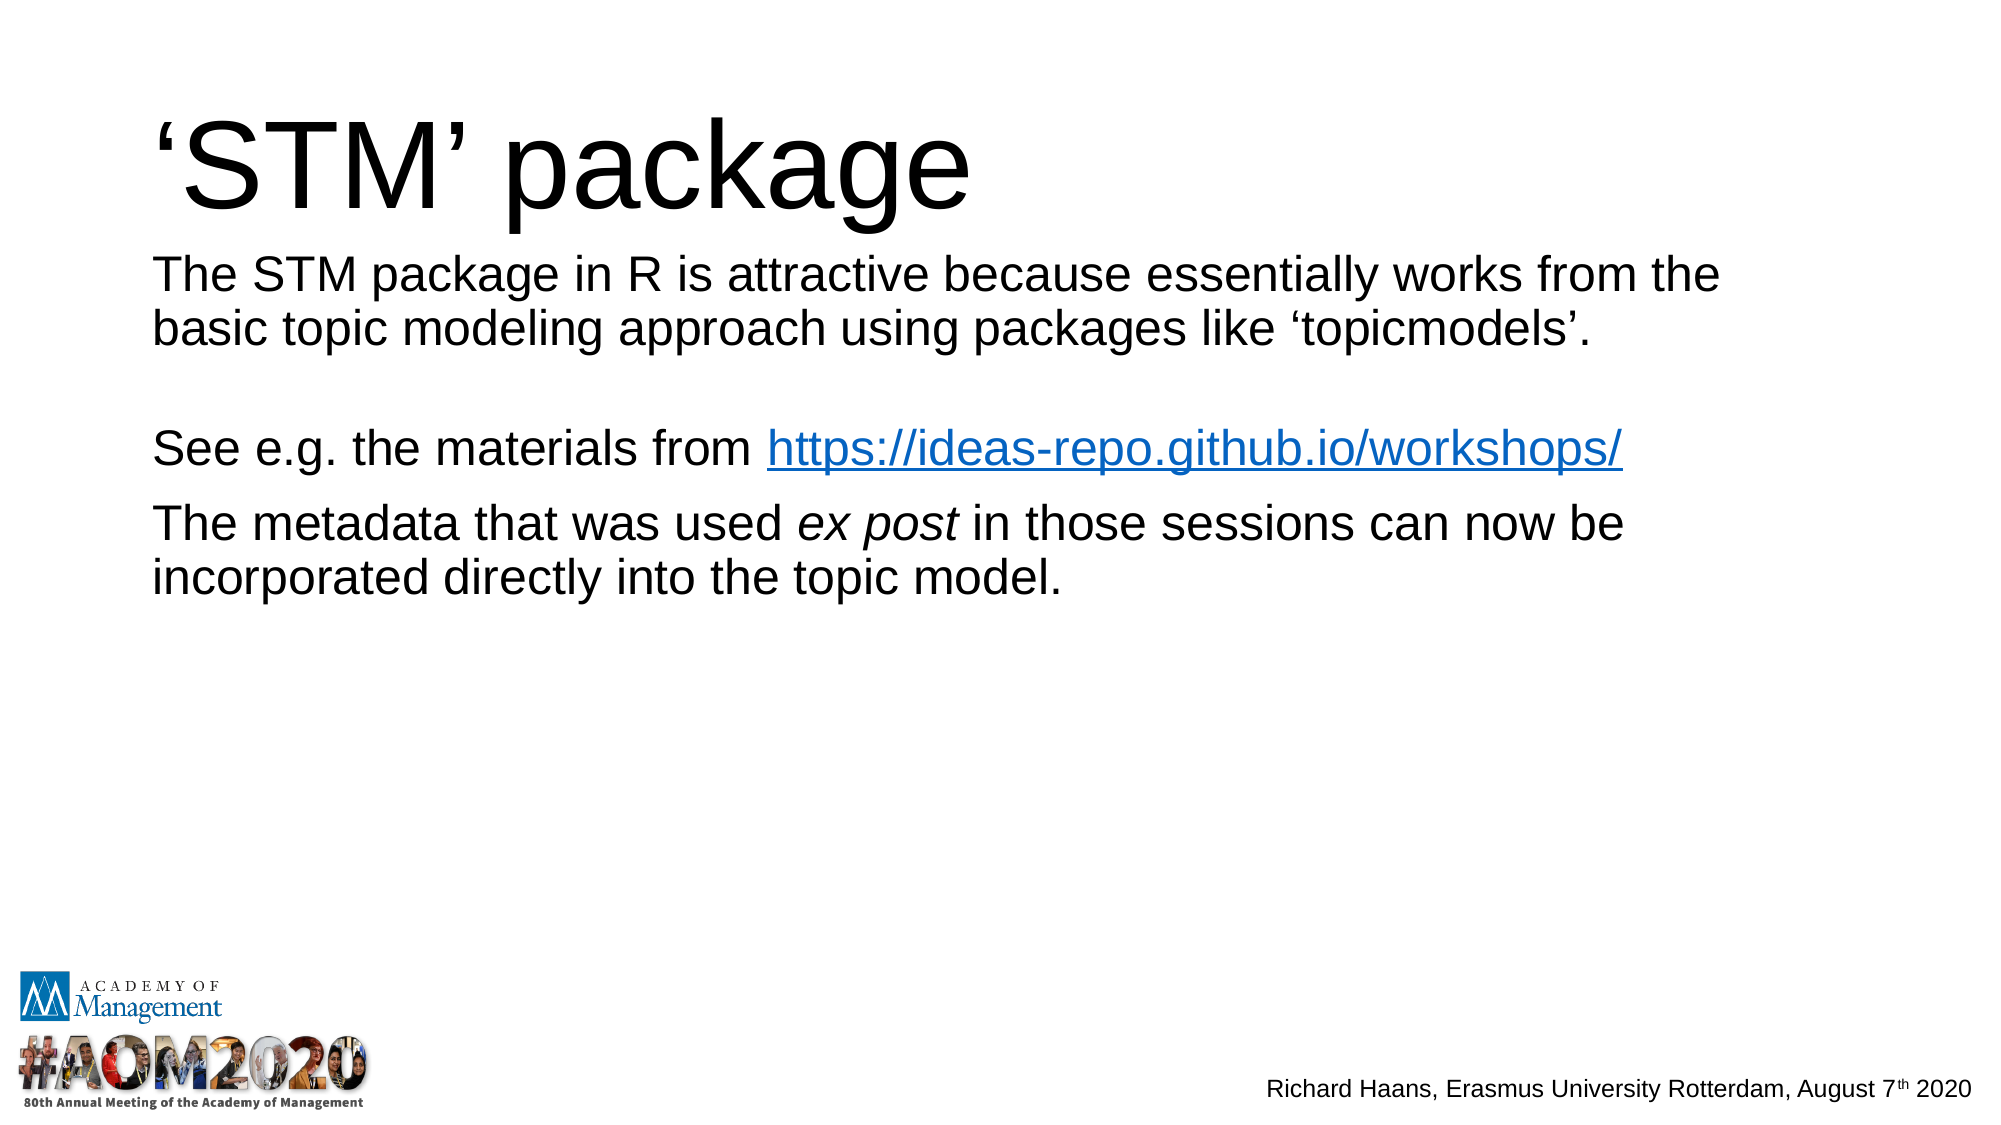

# ‘STM’ package
The STM package in R is attractive because essentially works from the basic topic modeling approach using packages like ‘topicmodels’.

See e.g. the materials from https://ideas-repo.github.io/workshops/
The metadata that was used ex post in those sessions can now be incorporated directly into the topic model.

Richard Haans, Erasmus University Rotterdam, August 7th 2020